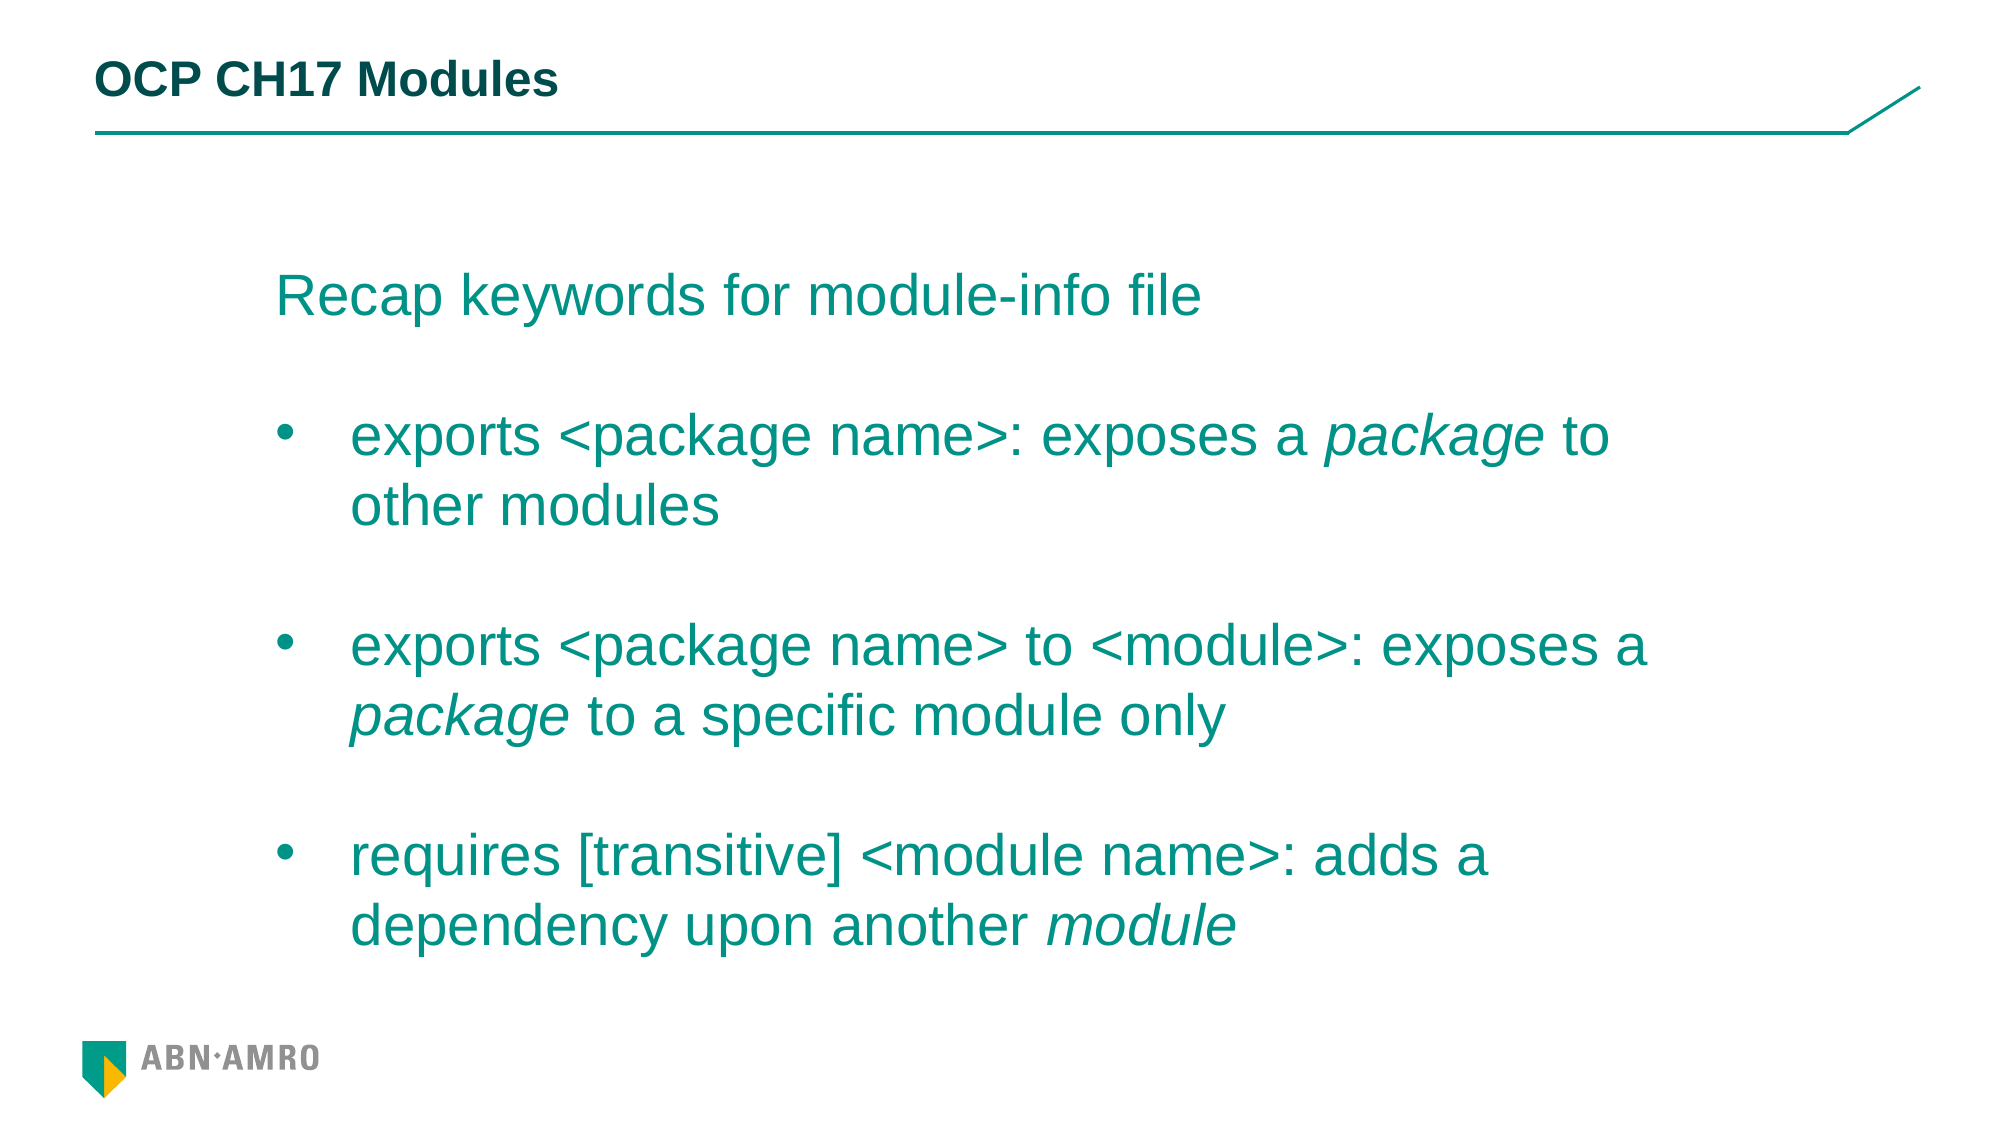

# OCP CH17 Modules
Recap keywords for module-info file

exports <package name>: exposes a package to other modules

exports <package name> to <module>: exposes a package to a specific module only

requires [transitive] <module name>: adds a dependency upon another module